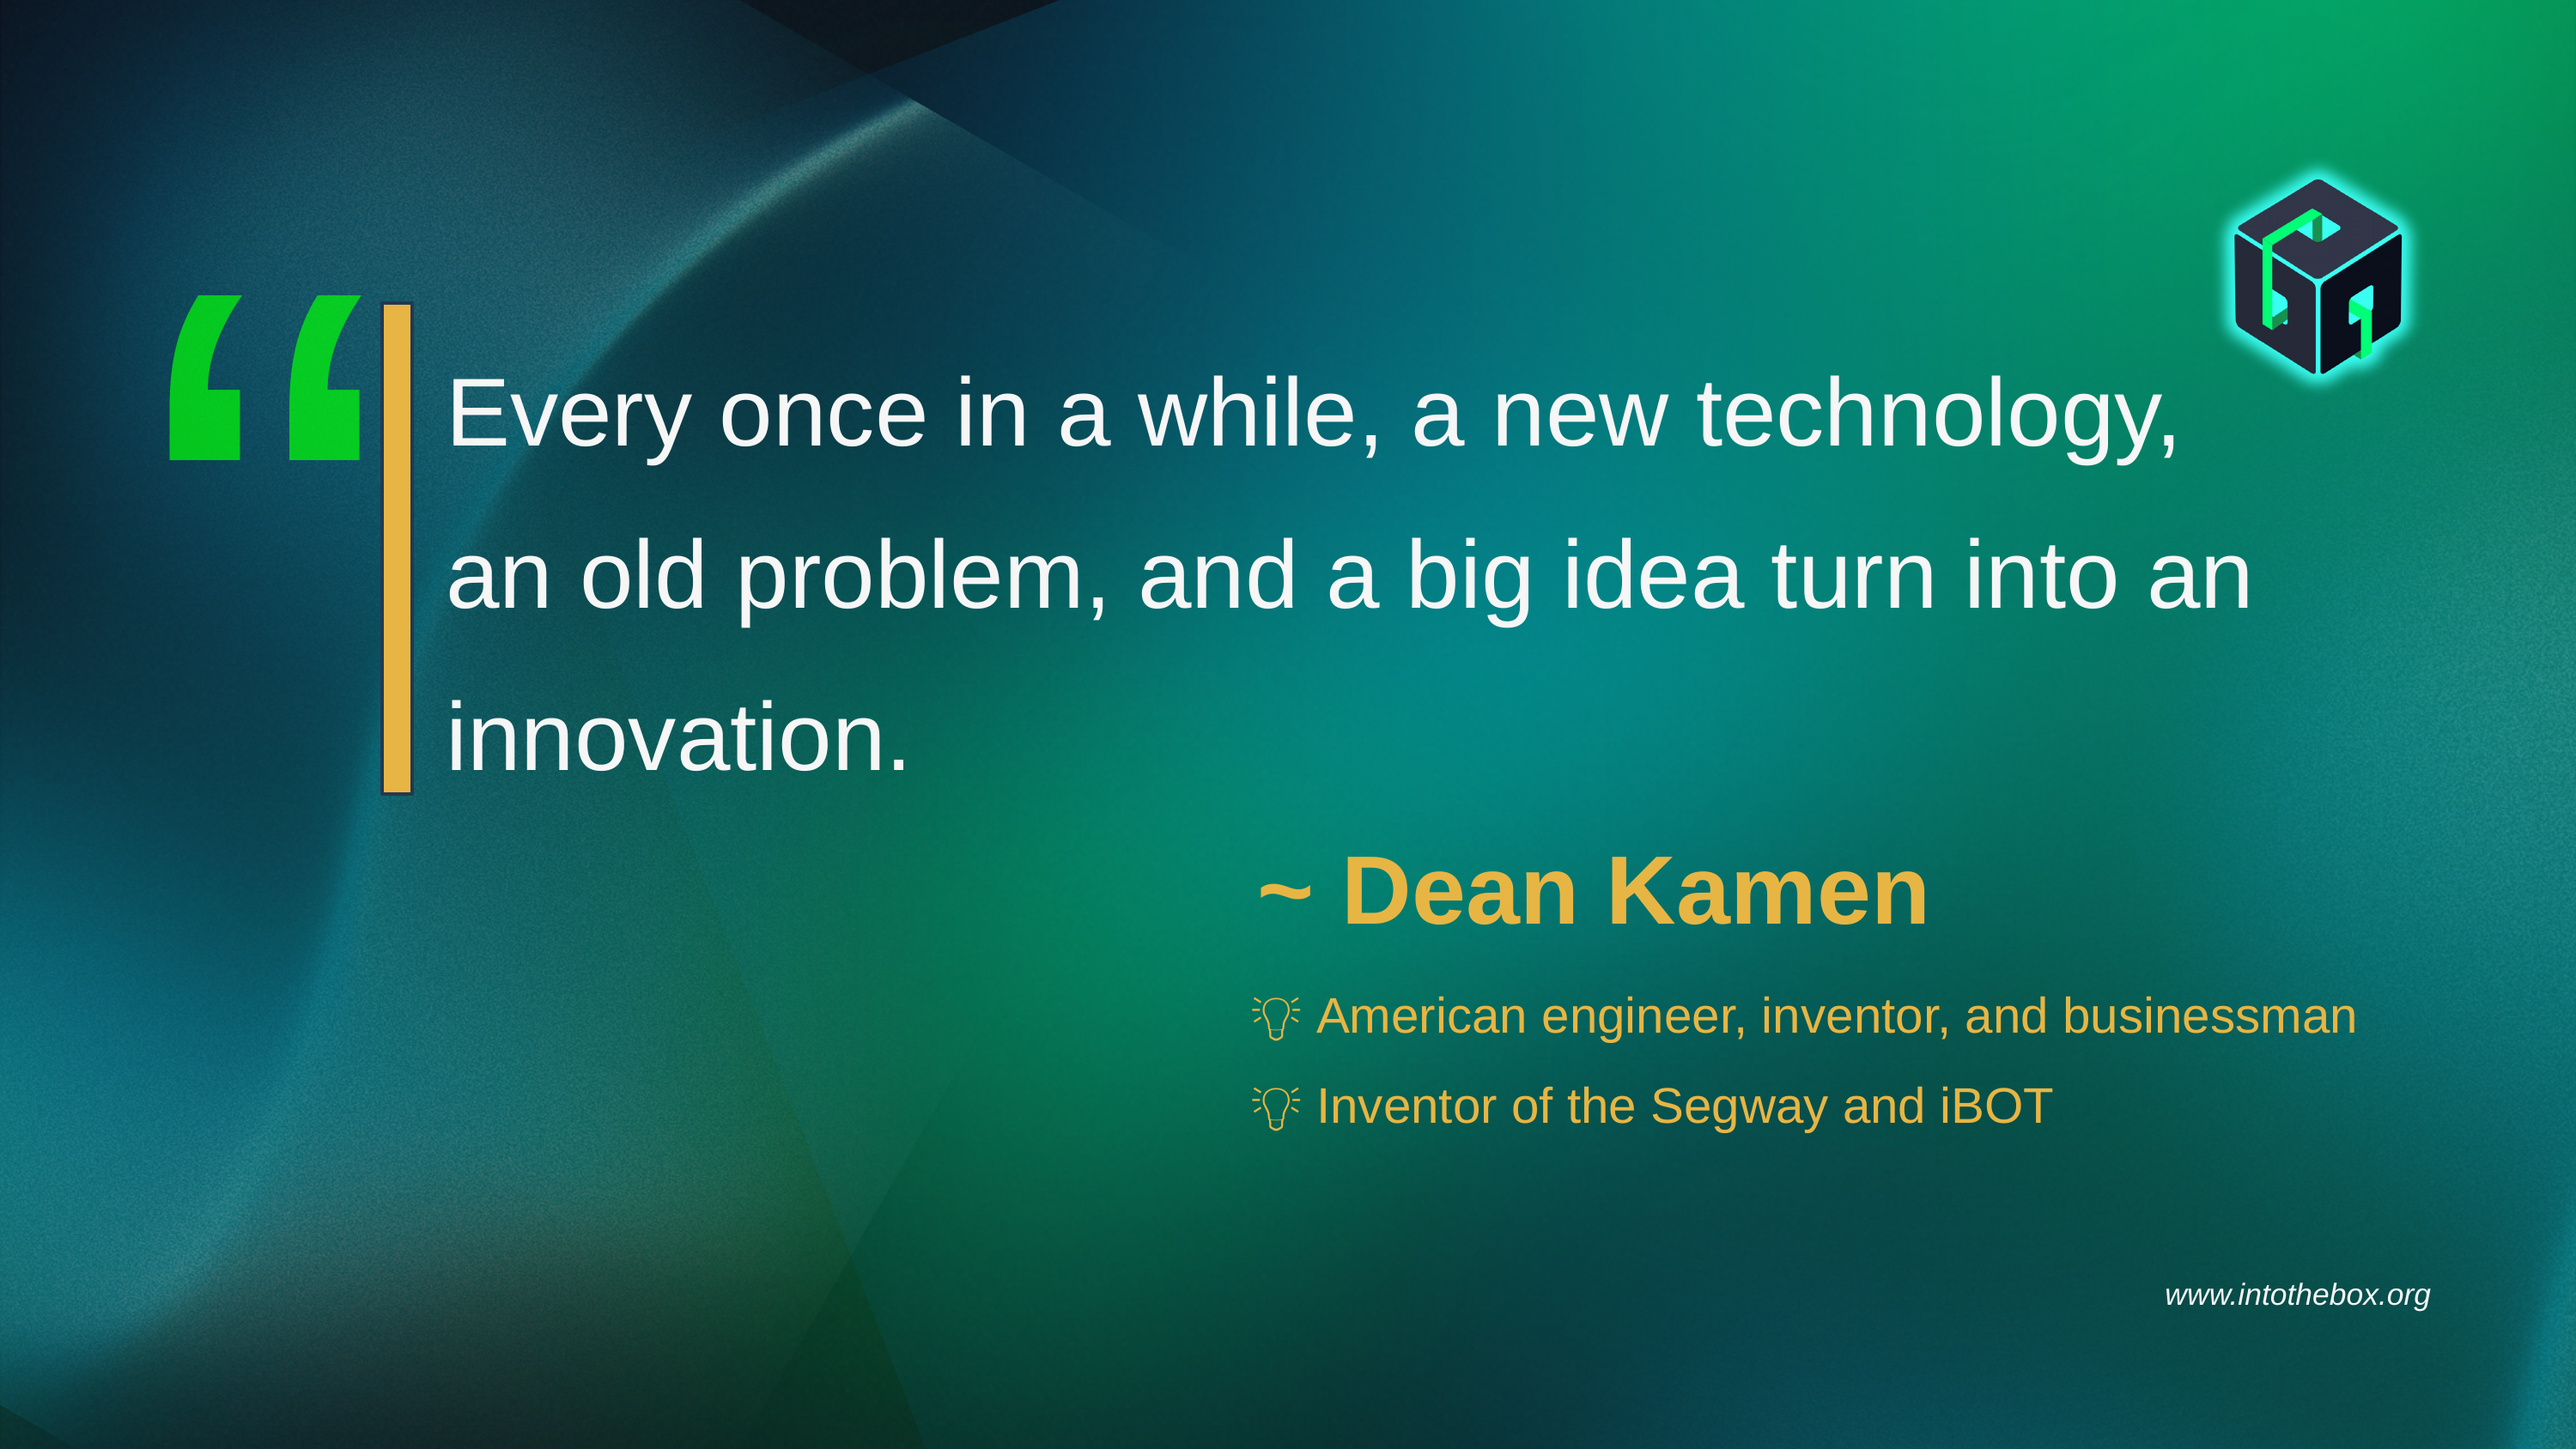

“

Every once in a while, a new technology, an old problem, and a big idea turn into an innovation.
~ Dean Kamen
💡 American engineer, inventor, and businessman
💡 Inventor of the Segway and iBOT
www.intothebox.org